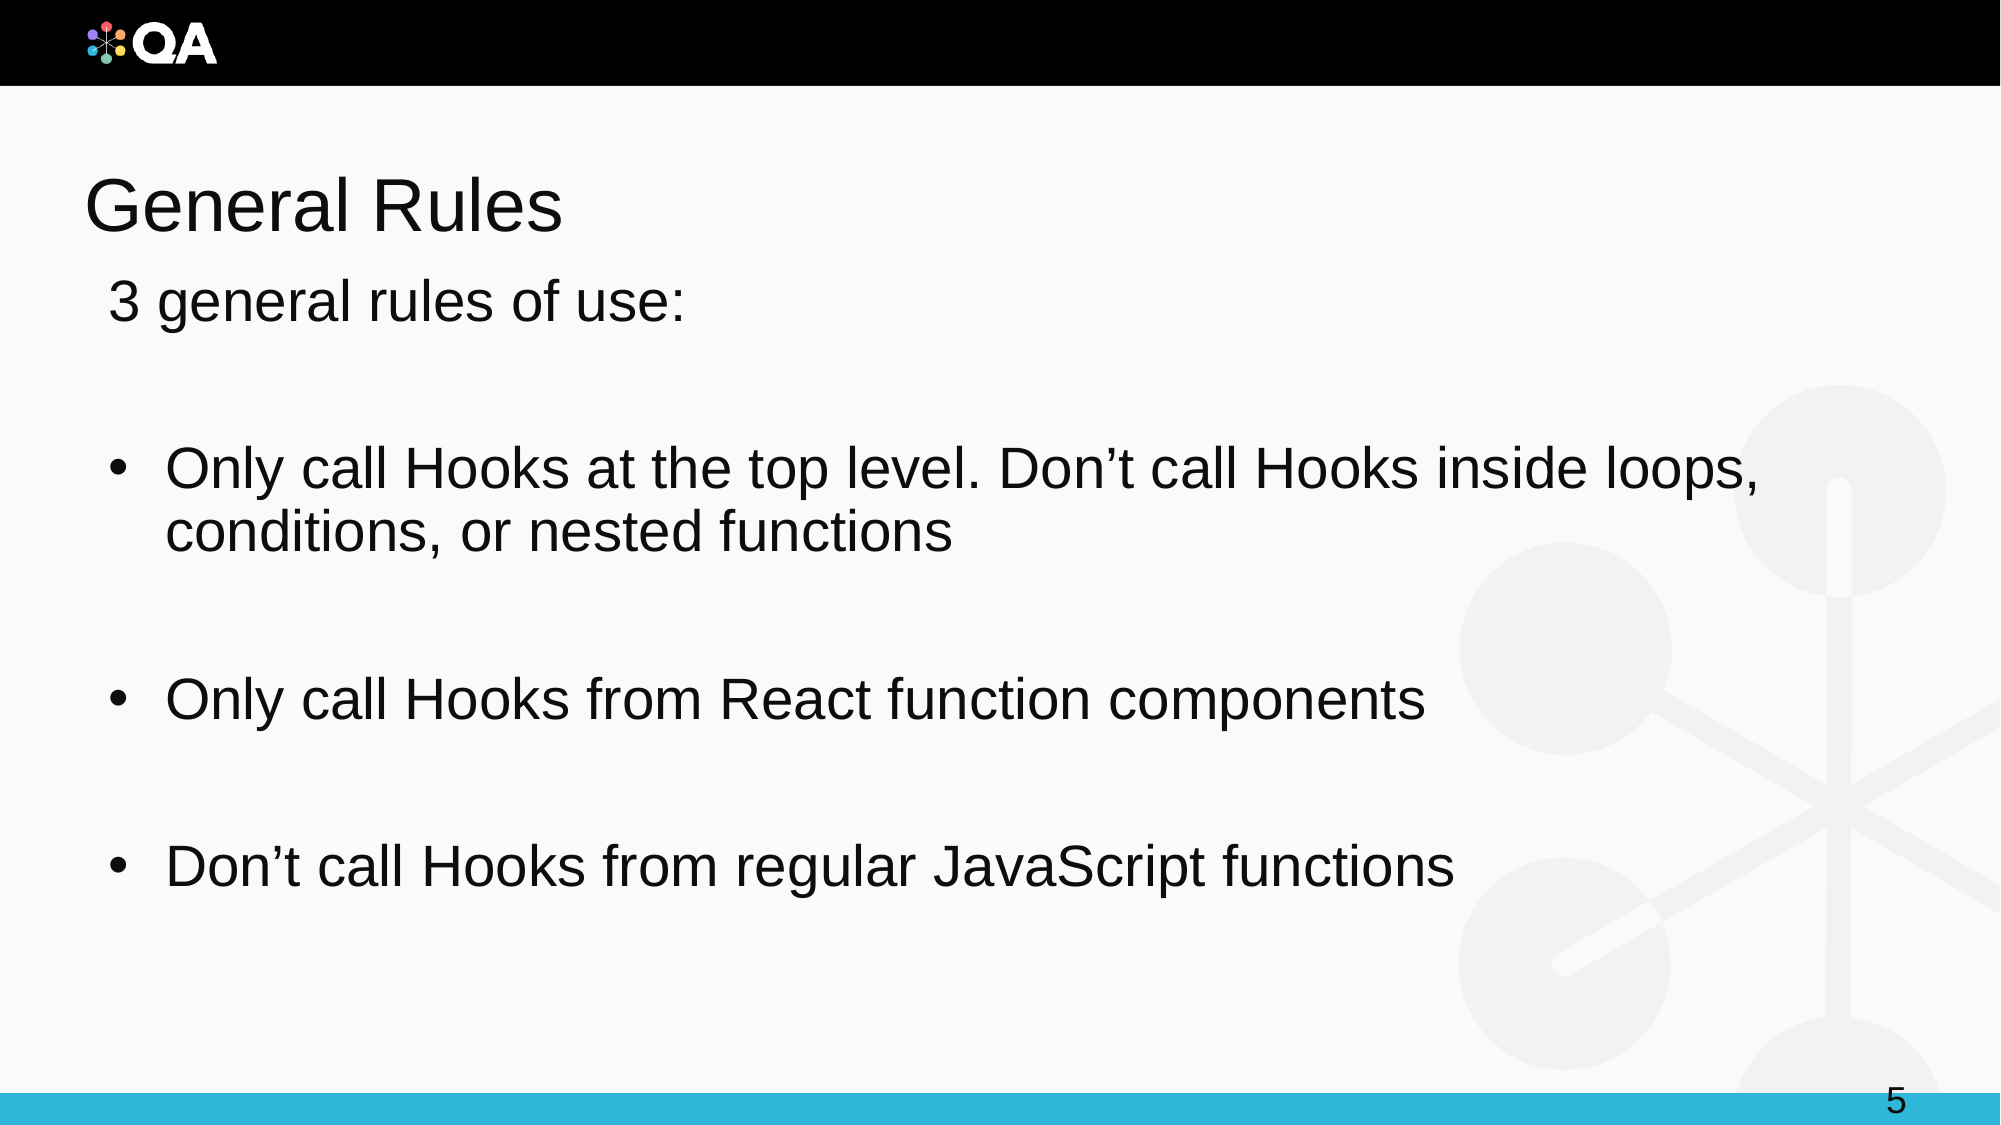

# General Rules
3 general rules of use:

Only call Hooks at the top level. Don’t call Hooks inside loops, conditions, or nested functions

Only call Hooks from React function components

Don’t call Hooks from regular JavaScript functions

5